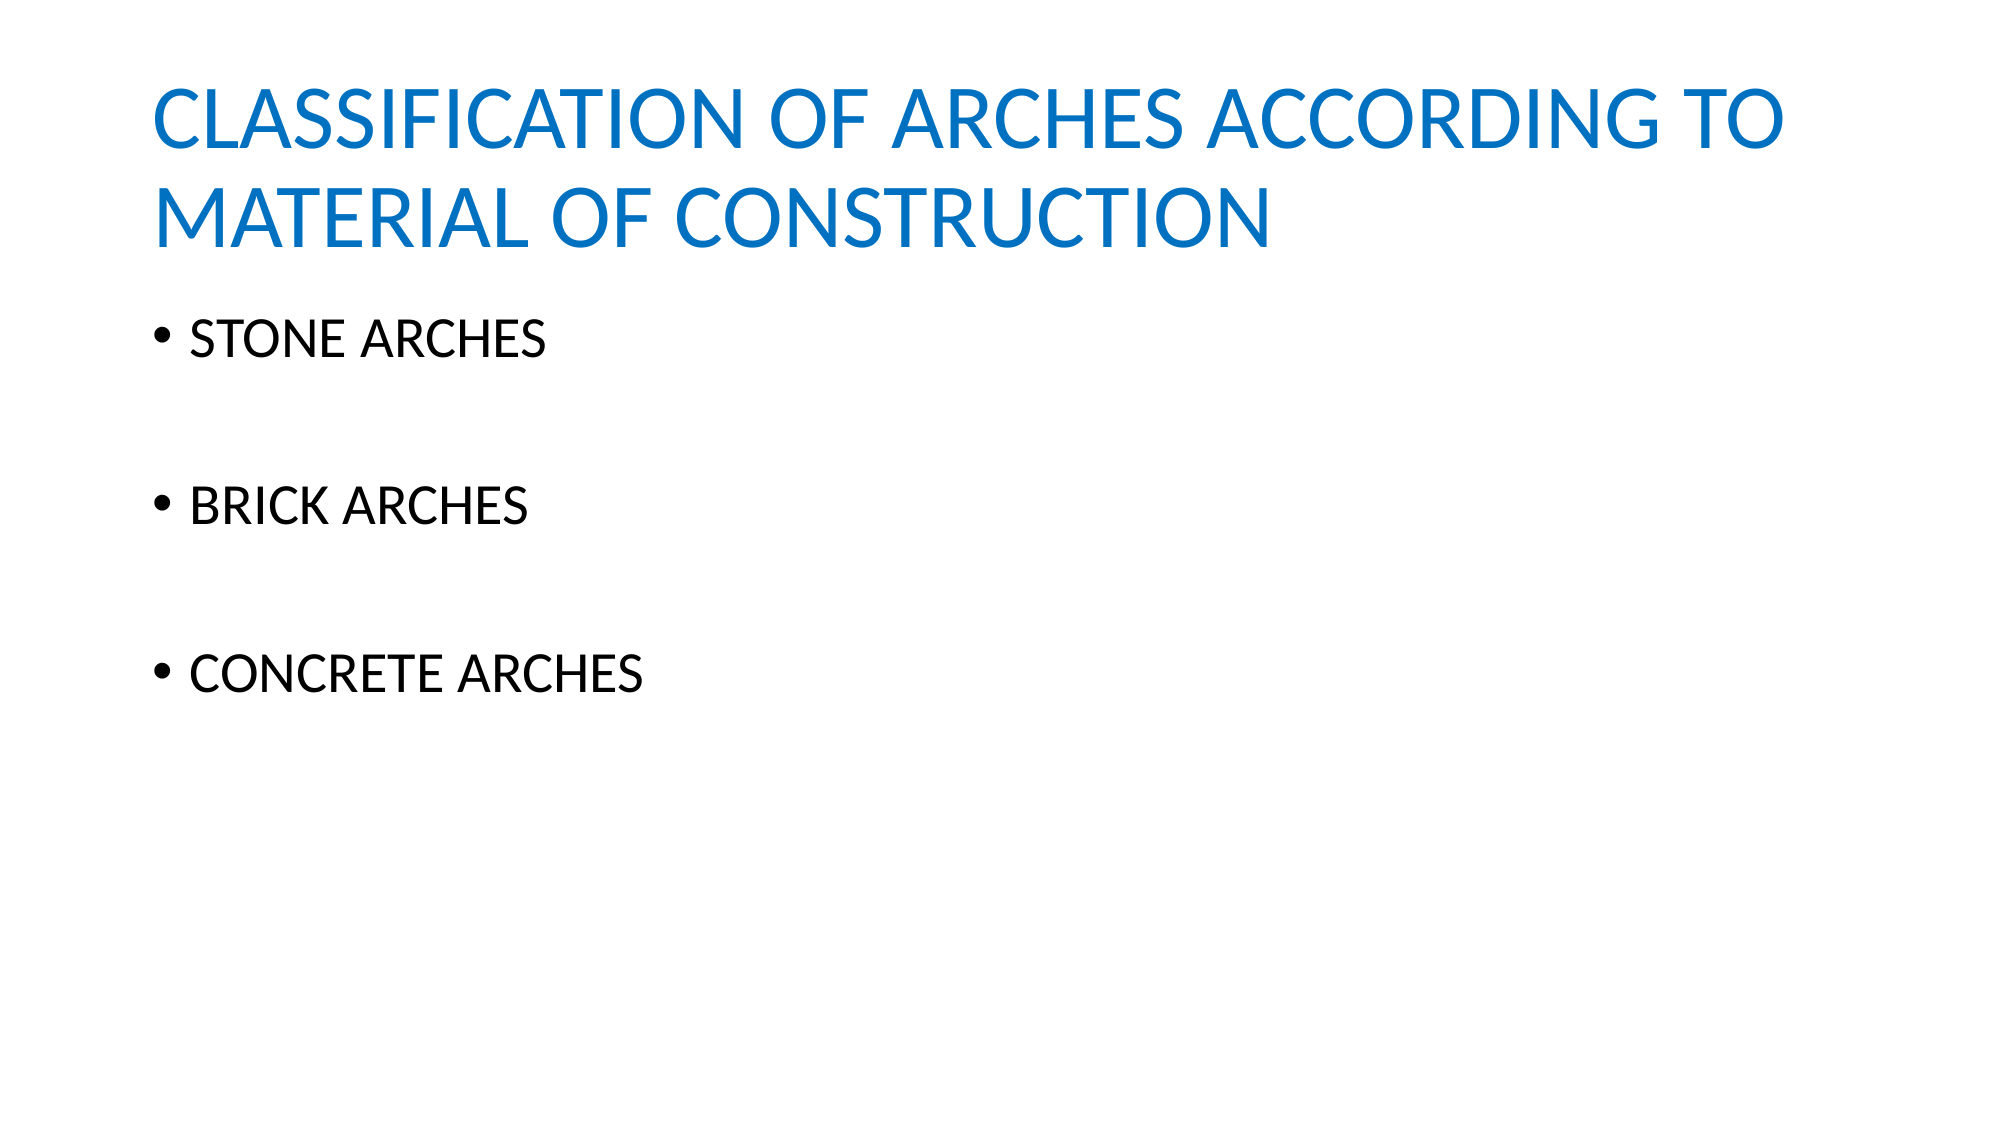

# CLASSIFICATION OF ARCHES ACCORDING TO MATERIAL OF CONSTRUCTION
STONE ARCHES

BRICK ARCHES

CONCRETE ARCHES